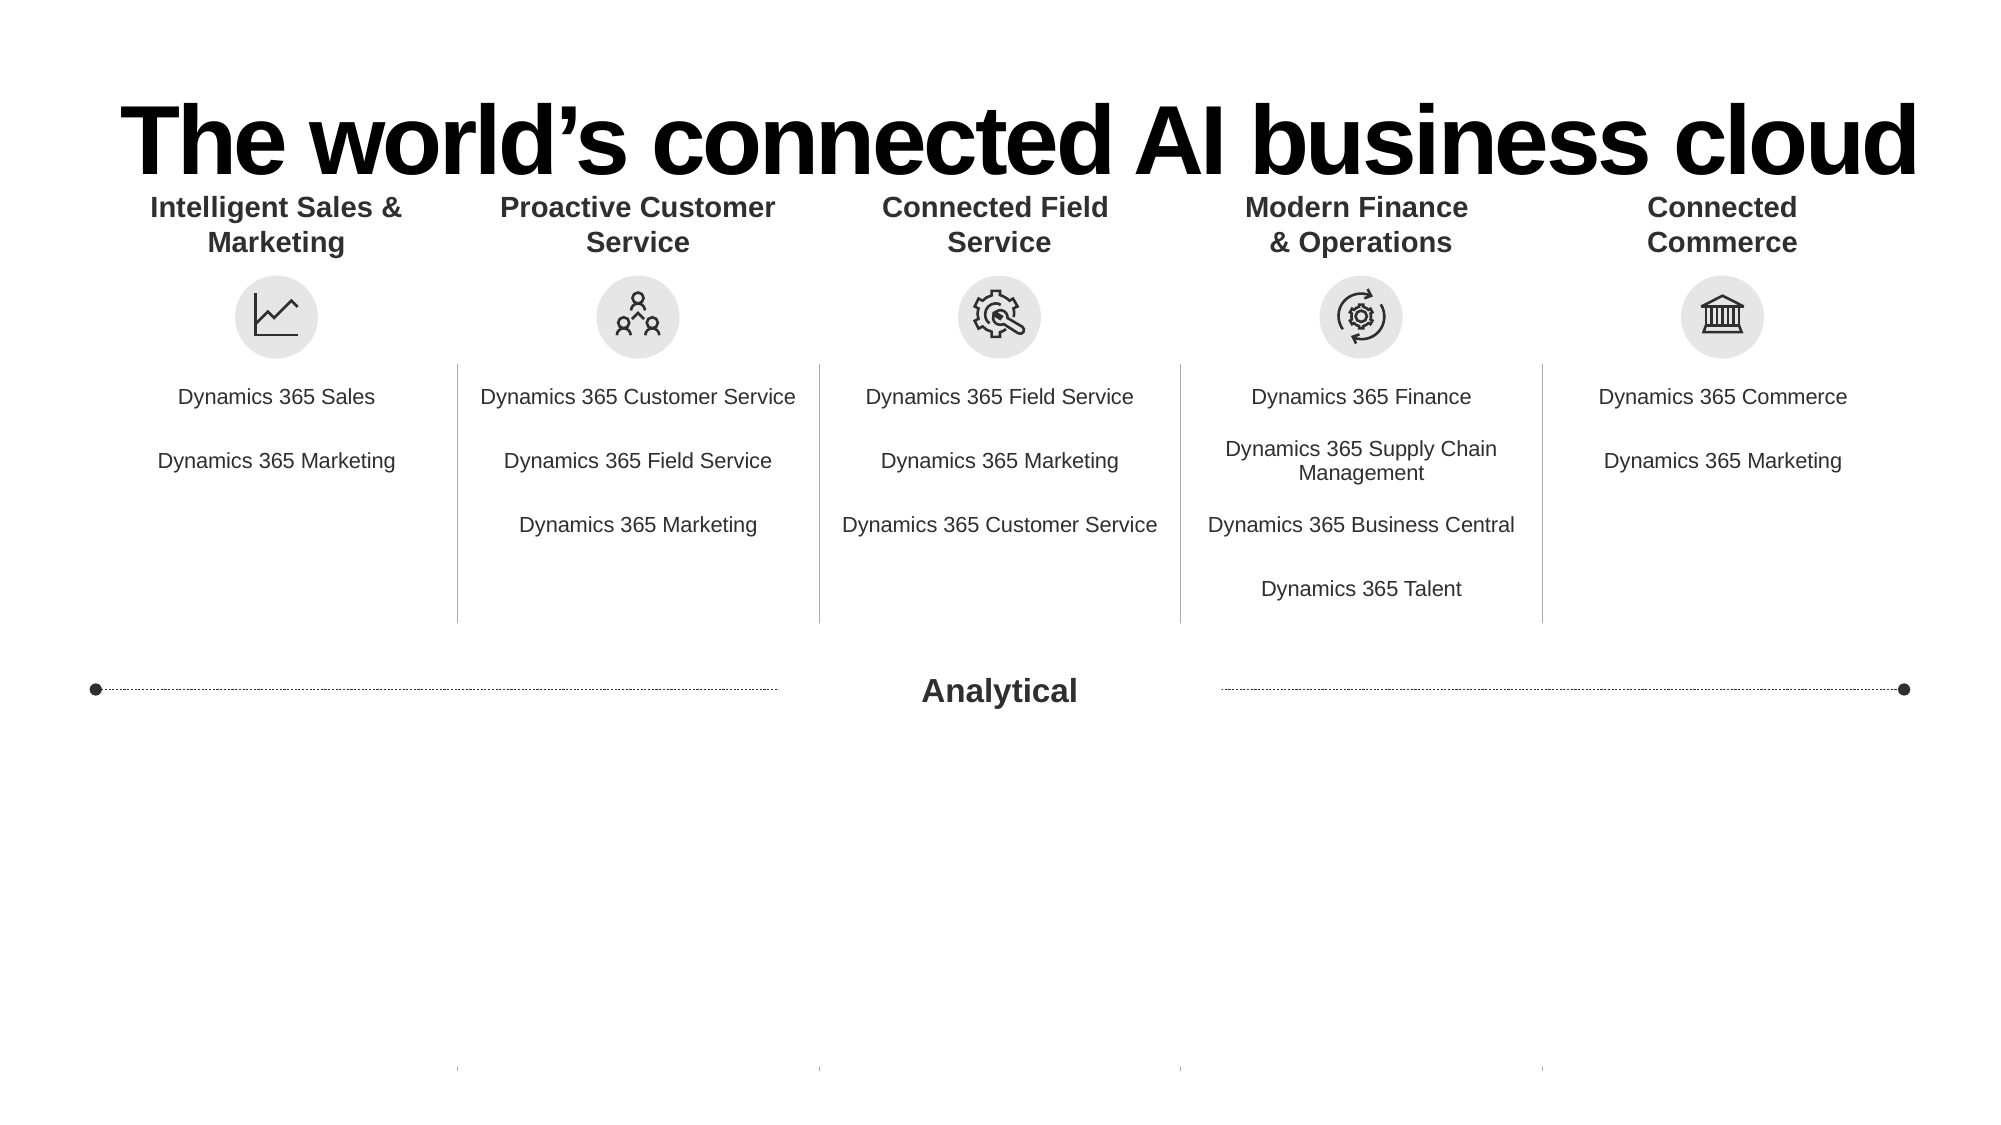

# The world’s connected AI business cloud
Intelligent Sales & Marketing
Proactive Customer
Service
Connected Field
Service
Modern Finance
& Operations
Connected
Commerce

| Dynamics 365 Sales | Dynamics 365 Customer Service | Dynamics 365 Field Service | Dynamics 365 Finance | Dynamics 365 Commerce |
| --- | --- | --- | --- | --- |
| Dynamics 365 Marketing | Dynamics 365 Field Service | Dynamics 365 Marketing | Dynamics 365 Supply Chain Management | Dynamics 365 Marketing |
|  | Dynamics 365 Marketing | Dynamics 365 Customer Service | Dynamics 365 Business Central |  |
|  |  |  | Dynamics 365 Talent |  |
| Dynamics 365 Customer Insights | Dynamics 365 Customer Insights | Dynamics 365 Customer Insights | Dynamics 365 Fraud Protection | Dynamics 365 Connected Store |
| Dynamics 365 Sales Insights | Dynamics 365 Customer Service Insights | Forms Pro |  | Dynamics 365 Fraud Protection |
| Dynamics 365 Market Insights | Dynamics 365 Virtual Agent for Customer Service |  |  | Dynamics 365 Customer Insights |
| LinkedIn Sales Navigator | Dynamics 365 Product Insights |  |  |  |
| Forms Pro | Forms Pro |  |  |  |
| Dynamics 365 Product Visualize | Dynamics 365 Guides | Dynamics 365 Remote Assist | Dynamics 365 Guides | Dynamics 365 Layout |
|  |  | Dynamics 365 Guides | Dynamics 365 Layout |  |

Analytical